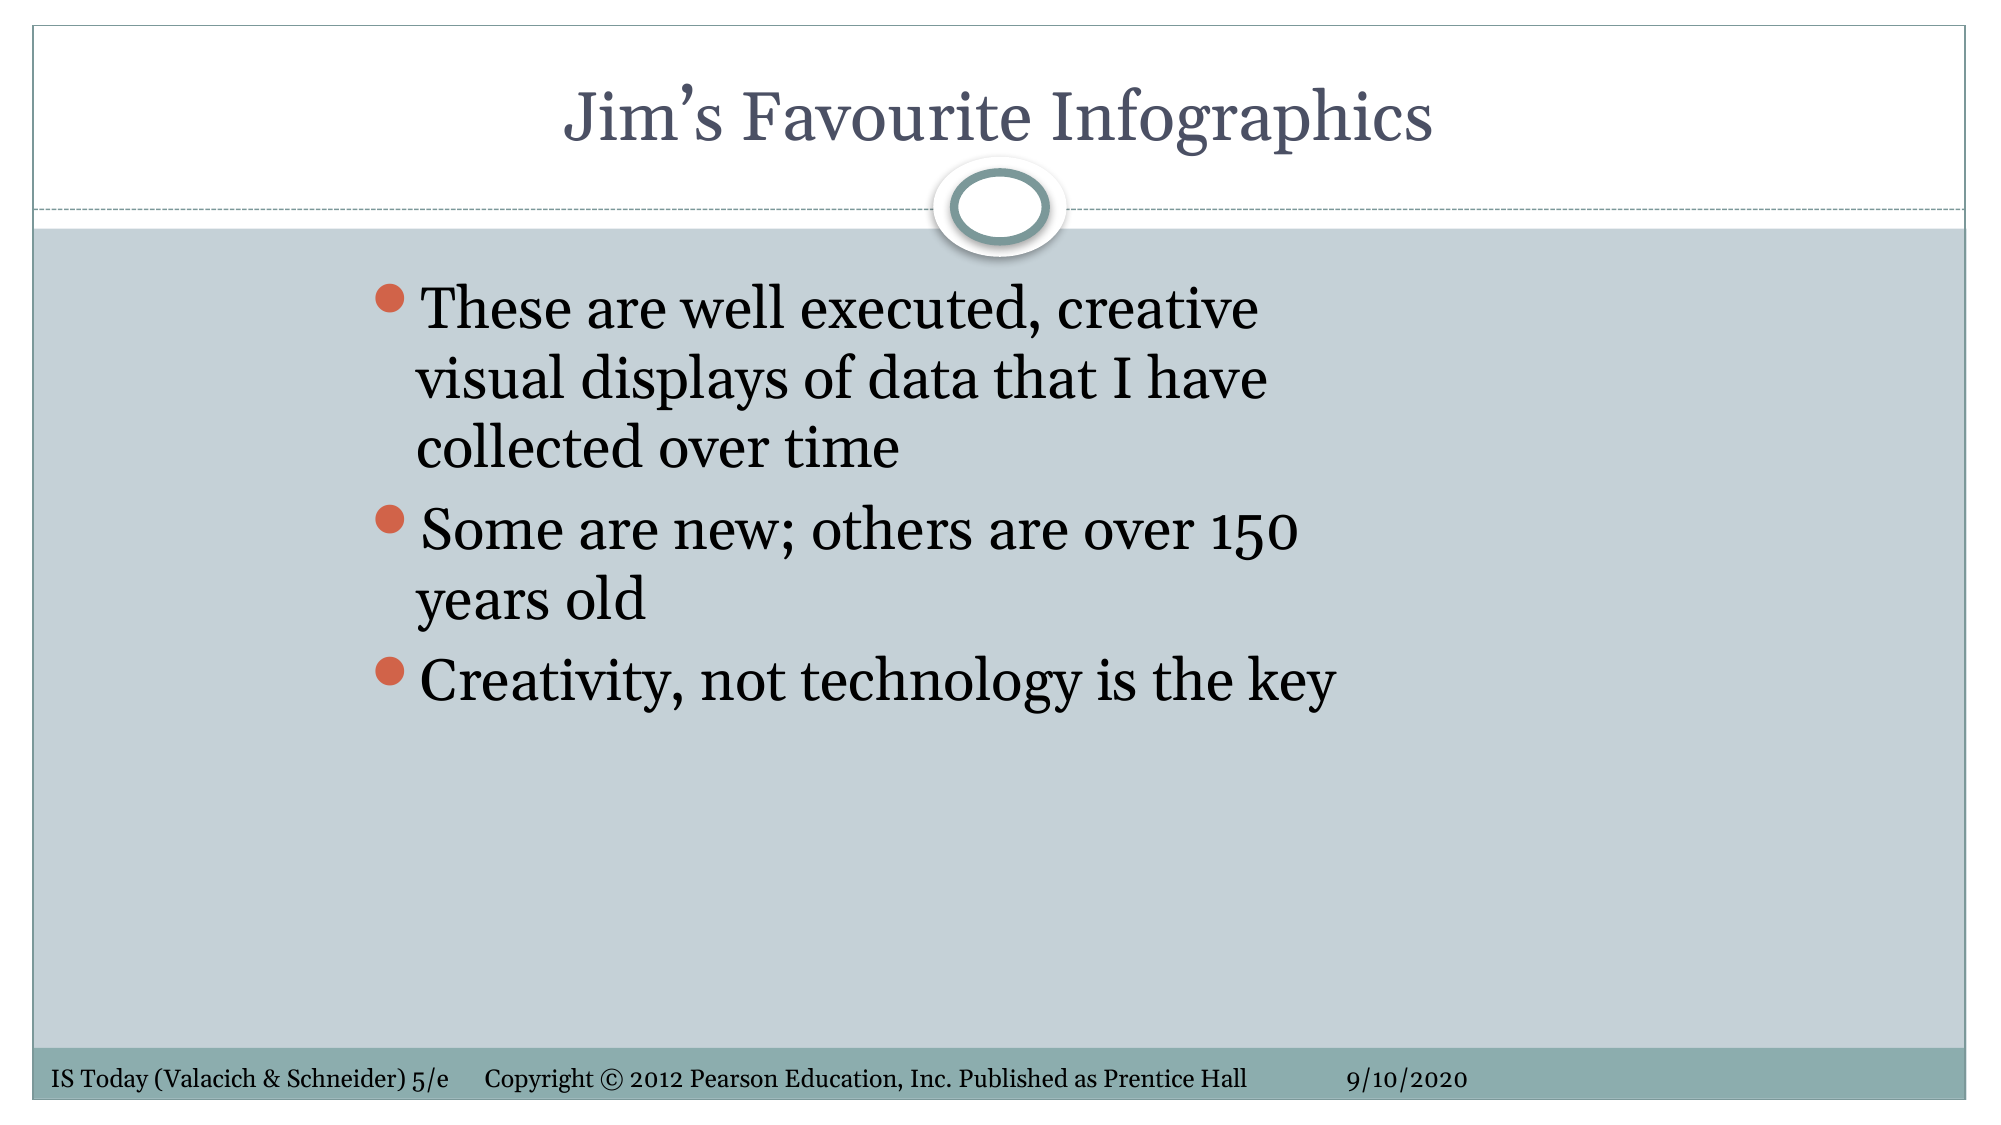

# Jim’s Favourite Infographics
These are well executed, creative visual displays of data that I have collected over time
Some are new; others are over 150 years old
Creativity, not technology is the key